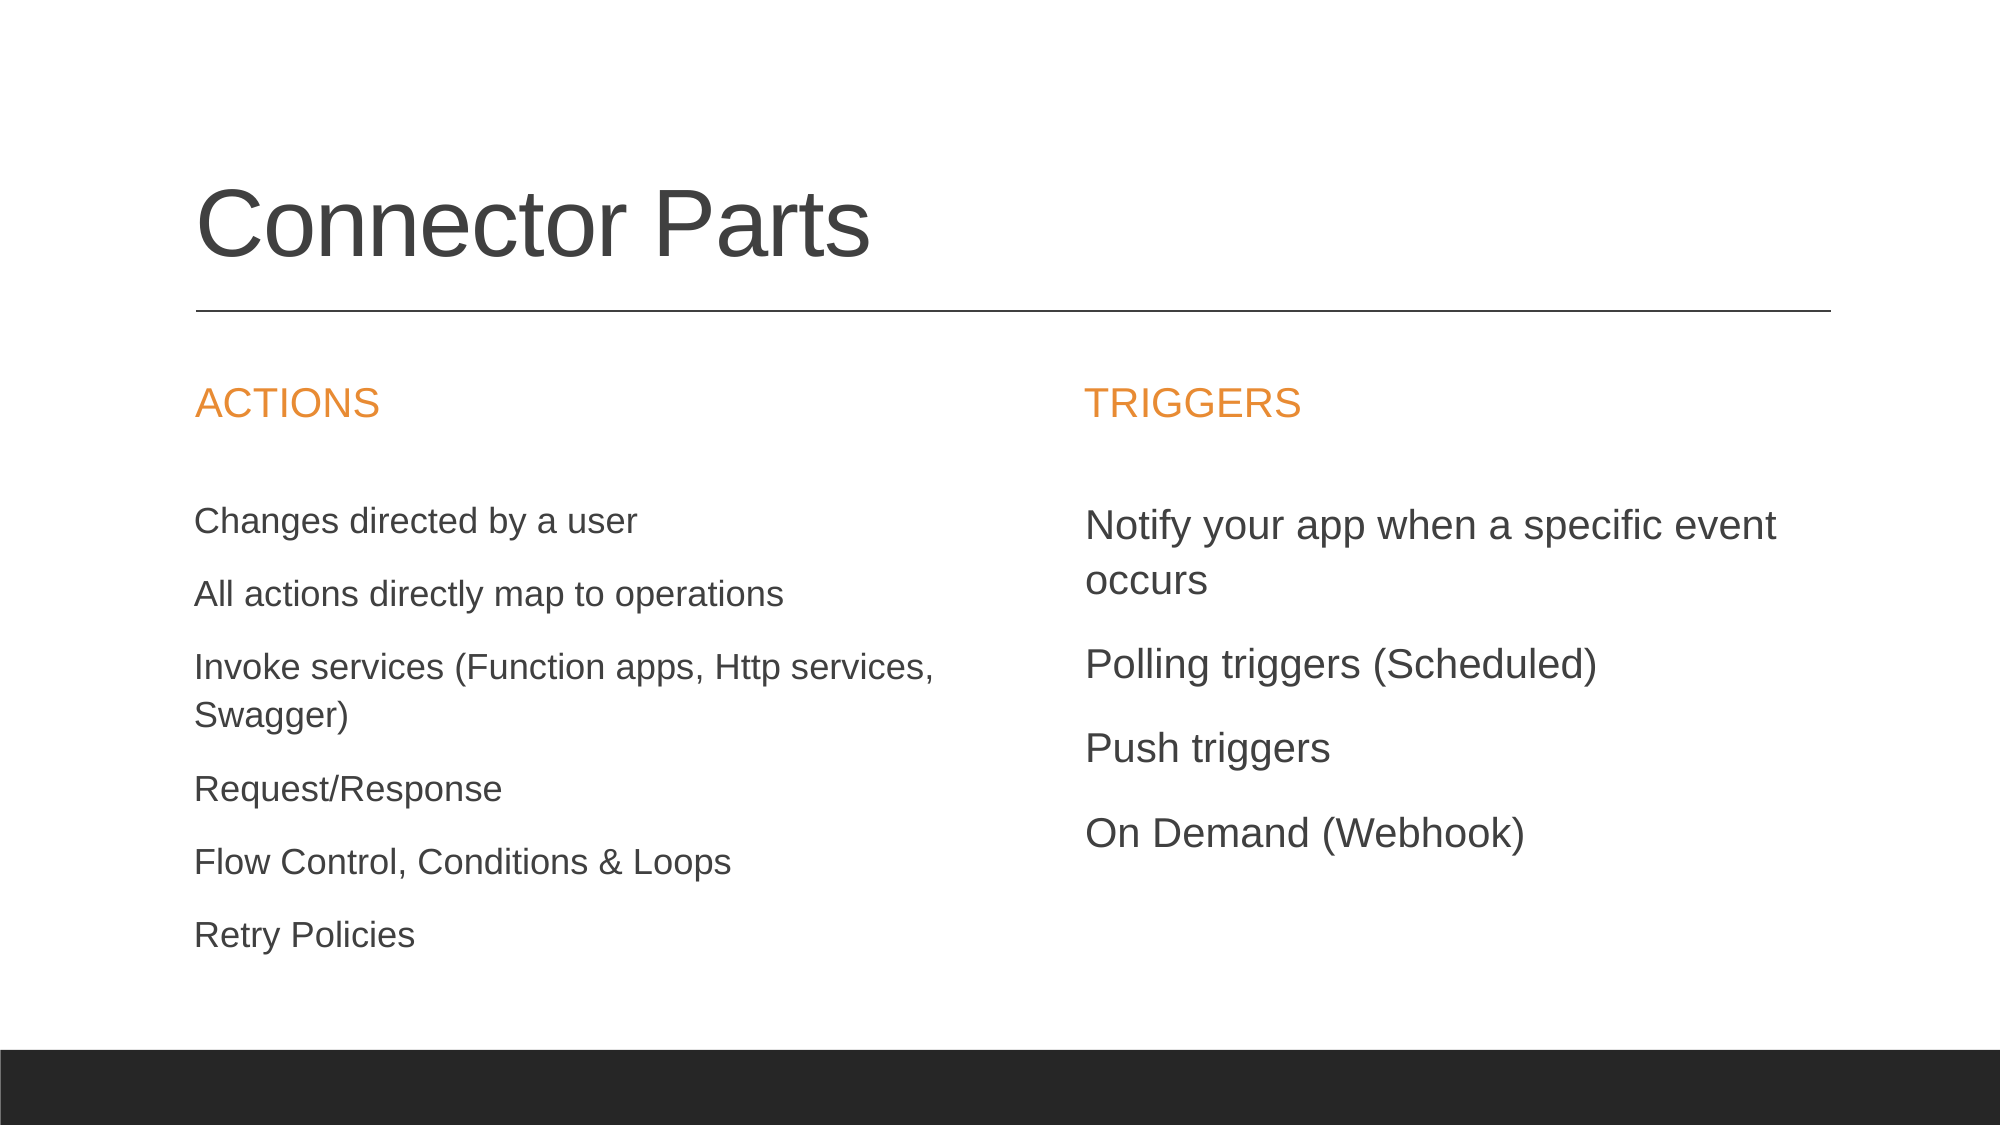

# Connector Parts
Actions
Triggers
Notify your app when a specific event occurs
Polling triggers (Scheduled)
Push triggers
On Demand (Webhook)
Changes directed by a user
All actions directly map to operations
Invoke services (Function apps, Http services, Swagger)
Request/Response
Flow Control, Conditions & Loops
Retry Policies